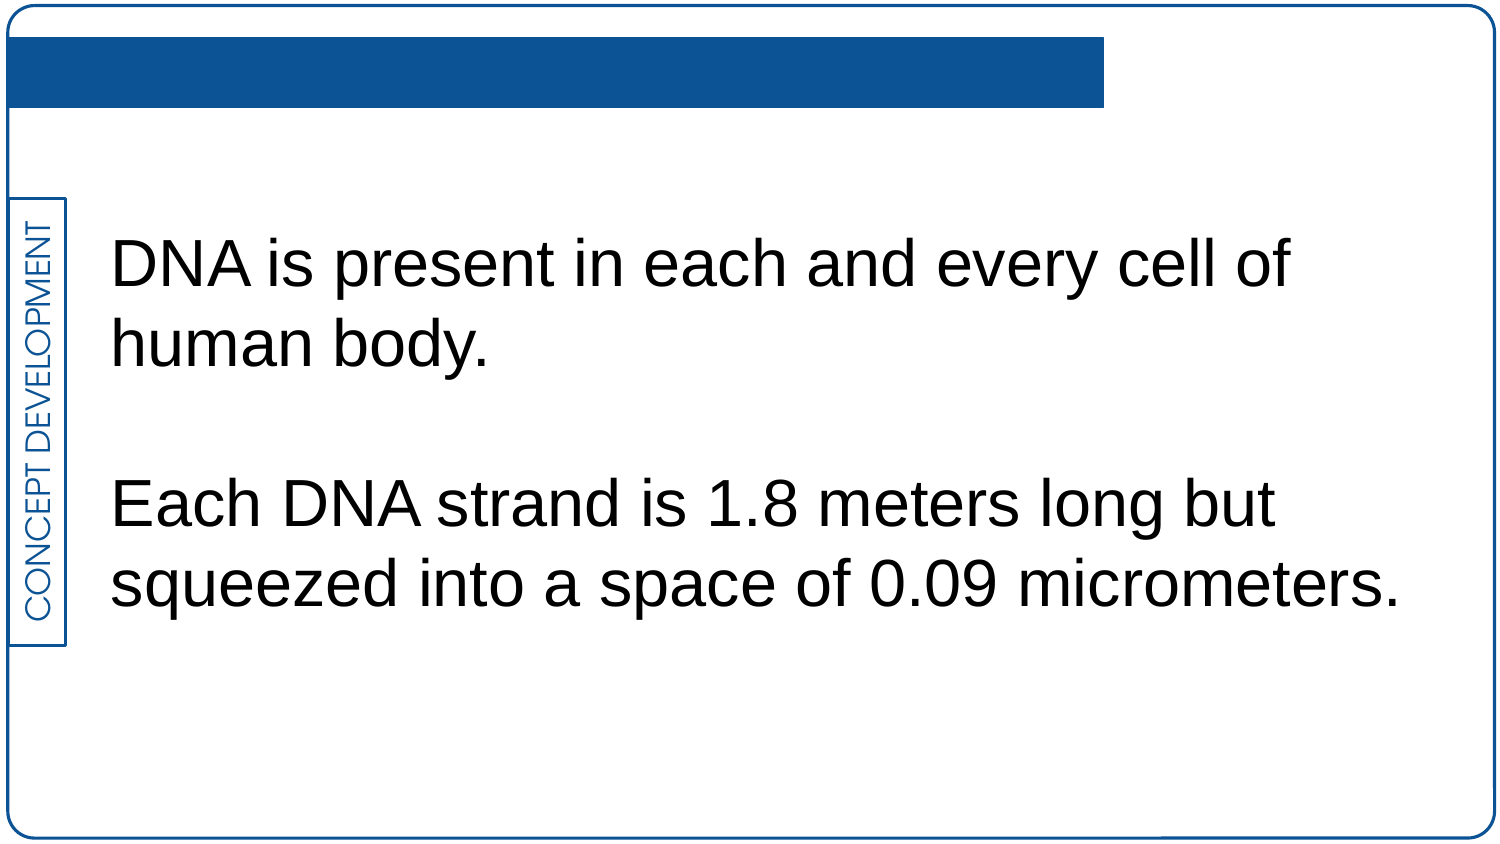

DNA is present in each and every cell of human body.

Each DNA strand is 1.8 meters long but squeezed into a space of 0.09 micrometers.